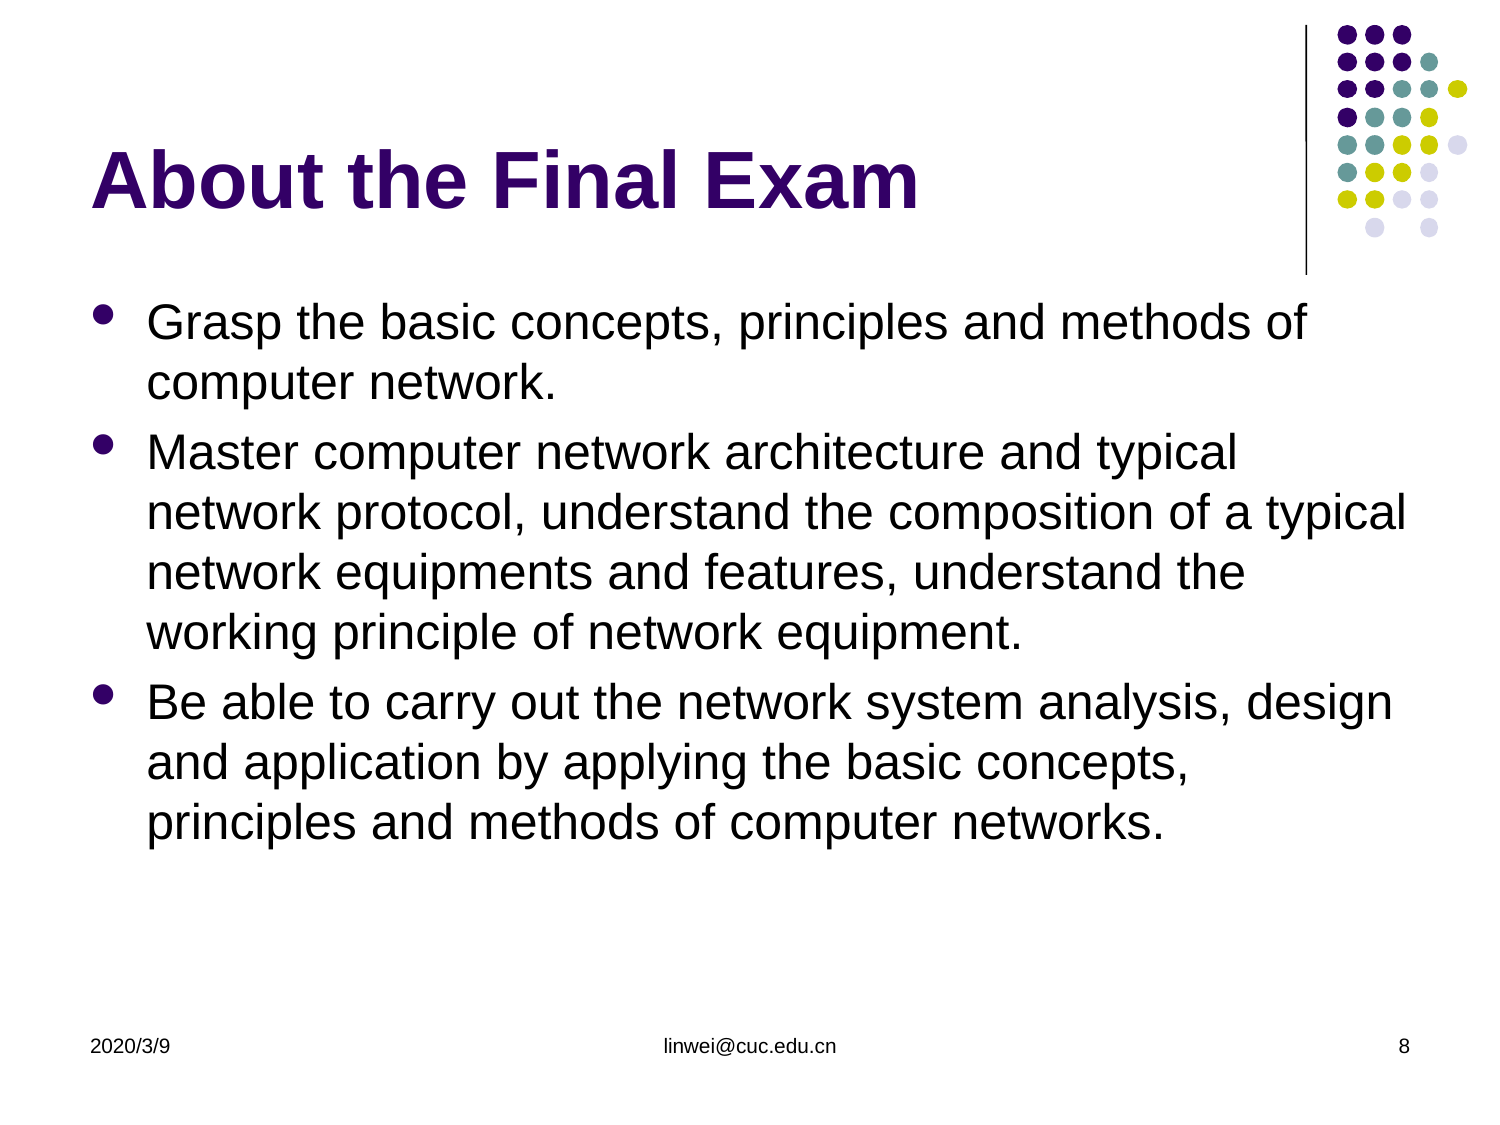

# About the Final Exam
Grasp the basic concepts, principles and methods of computer network.
Master computer network architecture and typical network protocol, understand the composition of a typical network equipments and features, understand the working principle of network equipment.
Be able to carry out the network system analysis, design and application by applying the basic concepts, principles and methods of computer networks.

2020/3/9
linwei@cuc.edu.cn
8